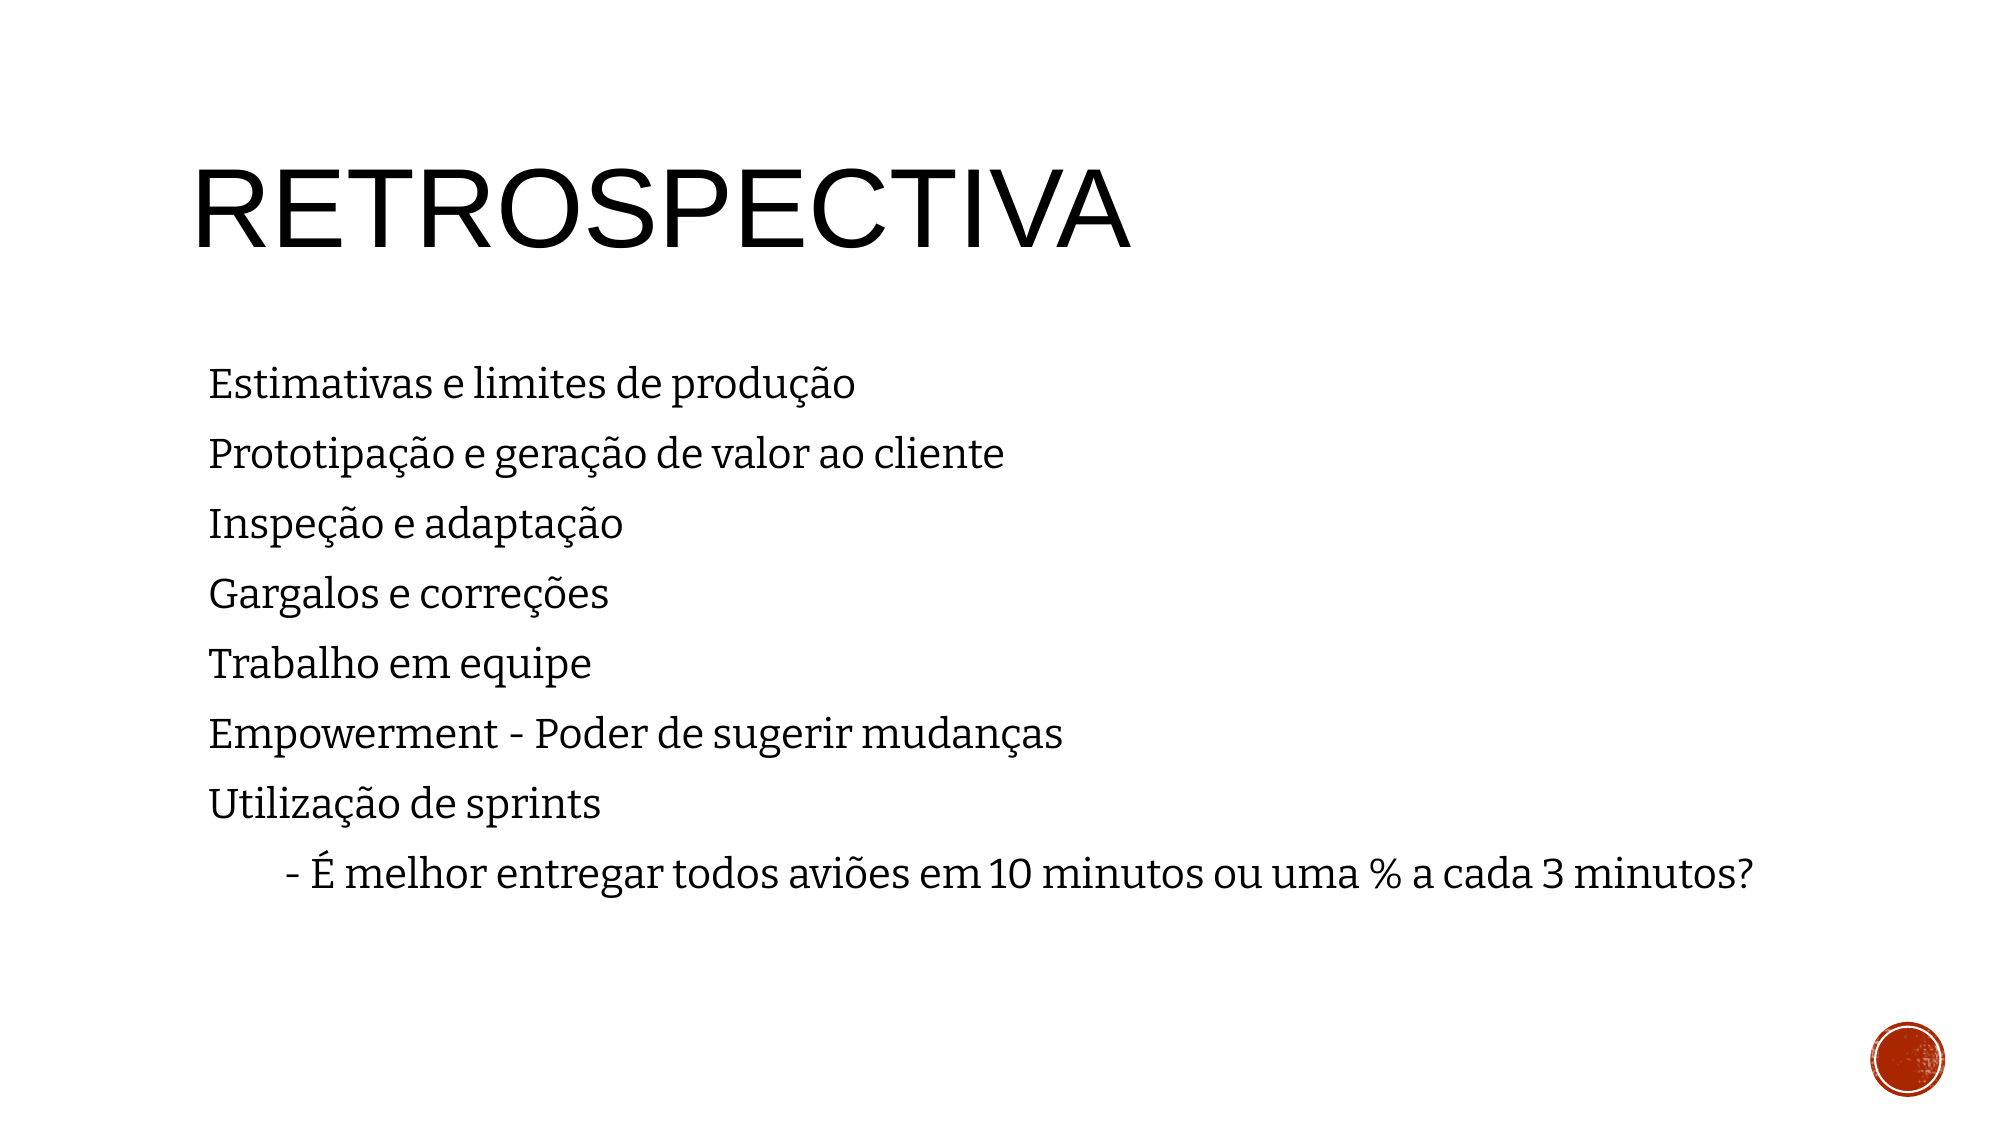

# RETROSPECTIVA
Estimativas e limites de produção
Prototipação e geração de valor ao cliente
Inspeção e adaptação
Gargalos e correções
Trabalho em equipe
Empowerment - Poder de sugerir mudanças
Utilização de sprints
- É melhor entregar todos aviões em 10 minutos ou uma % a cada 3 minutos?